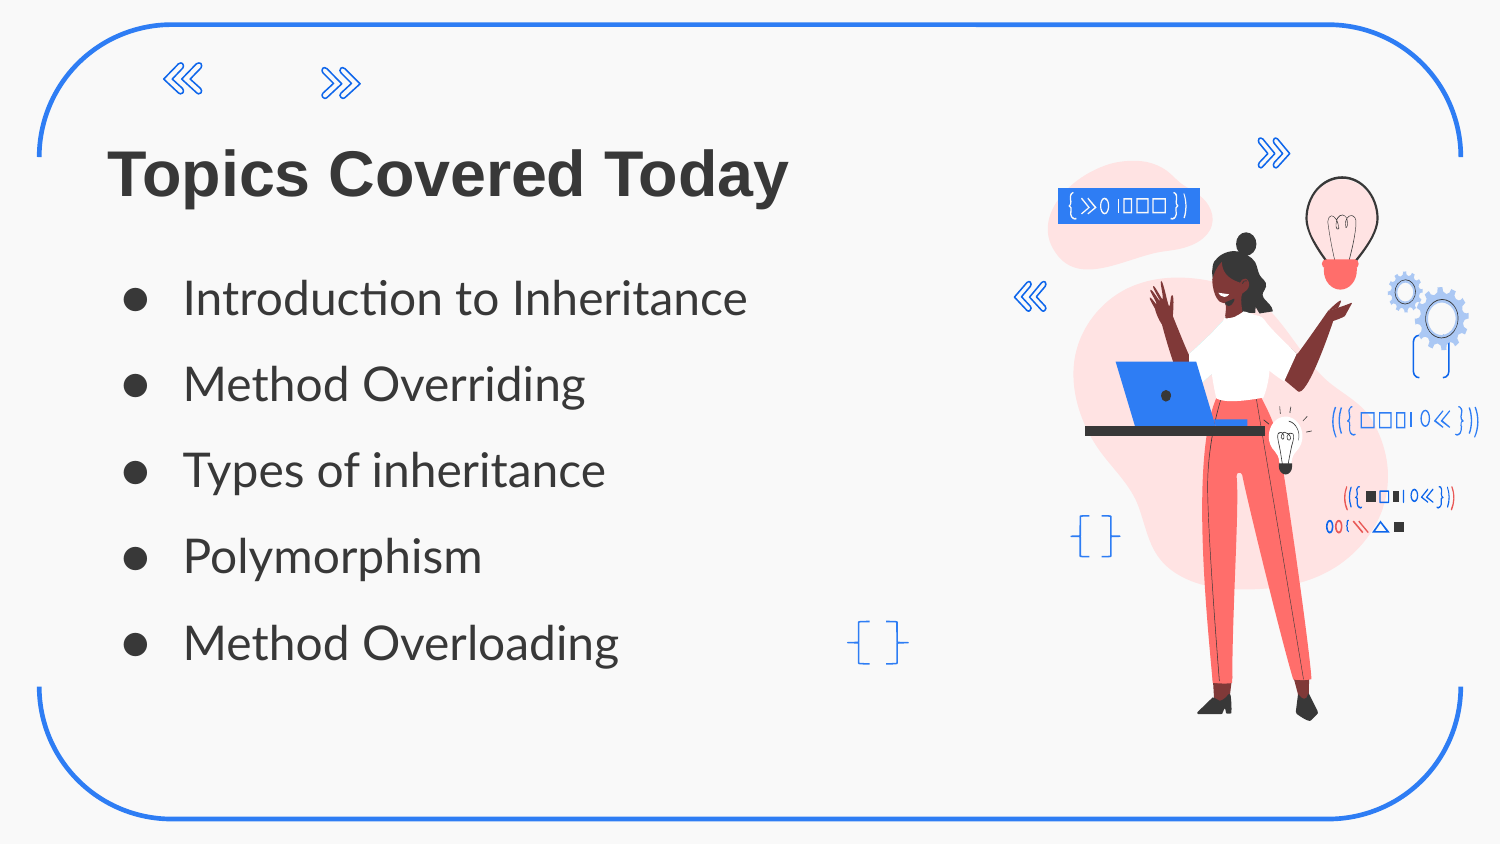

# Topics Covered Today
Introduction to Inheritance
Method Overriding
Types of inheritance
Polymorphism
Method Overloading